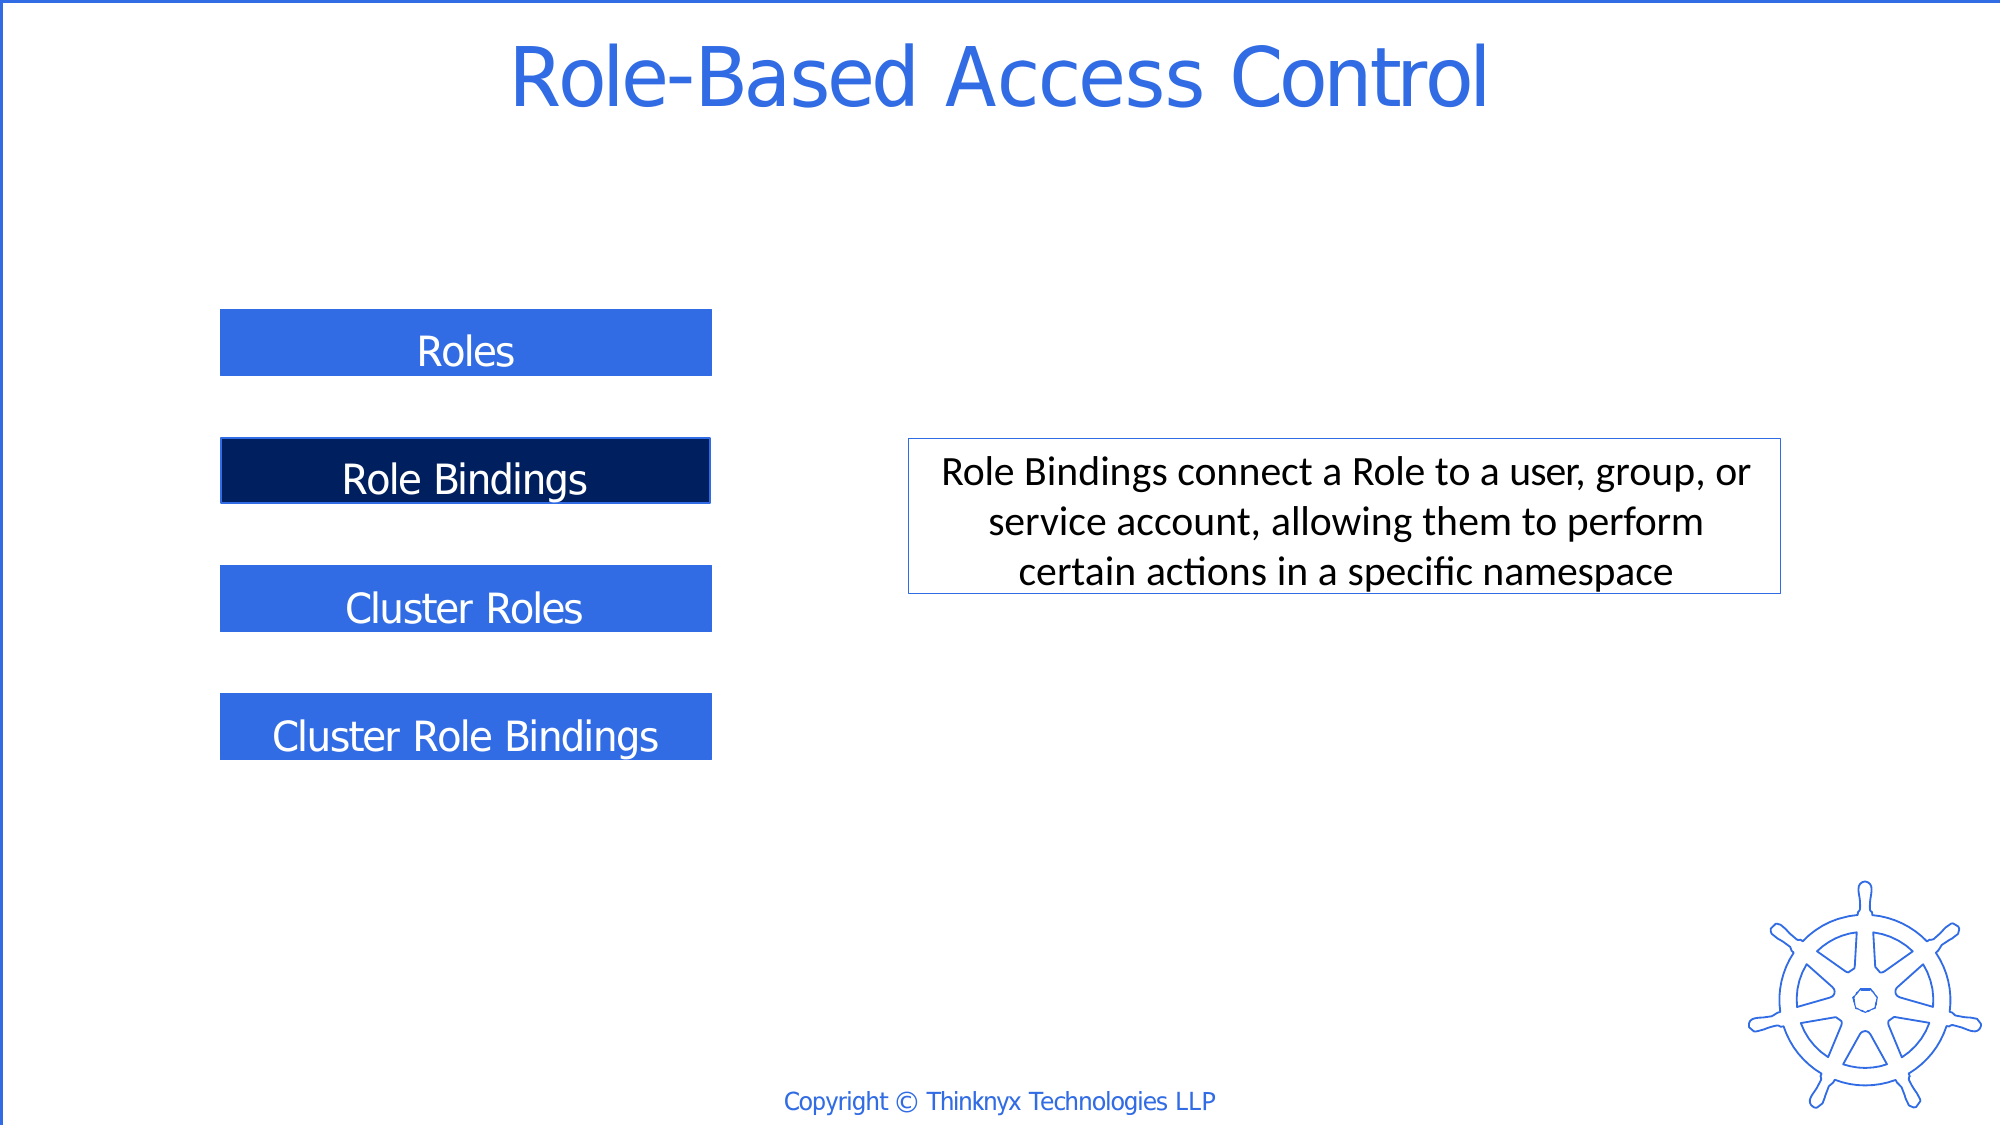

# Role-Based Access Control
Roles
Role Bindings
Role Bindings connect a Role to a user, group, or service account, allowing them to perform certain actions in a specific namespace
Cluster Roles
Cluster Role Bindings
Copyright © Thinknyx Technologies LLP